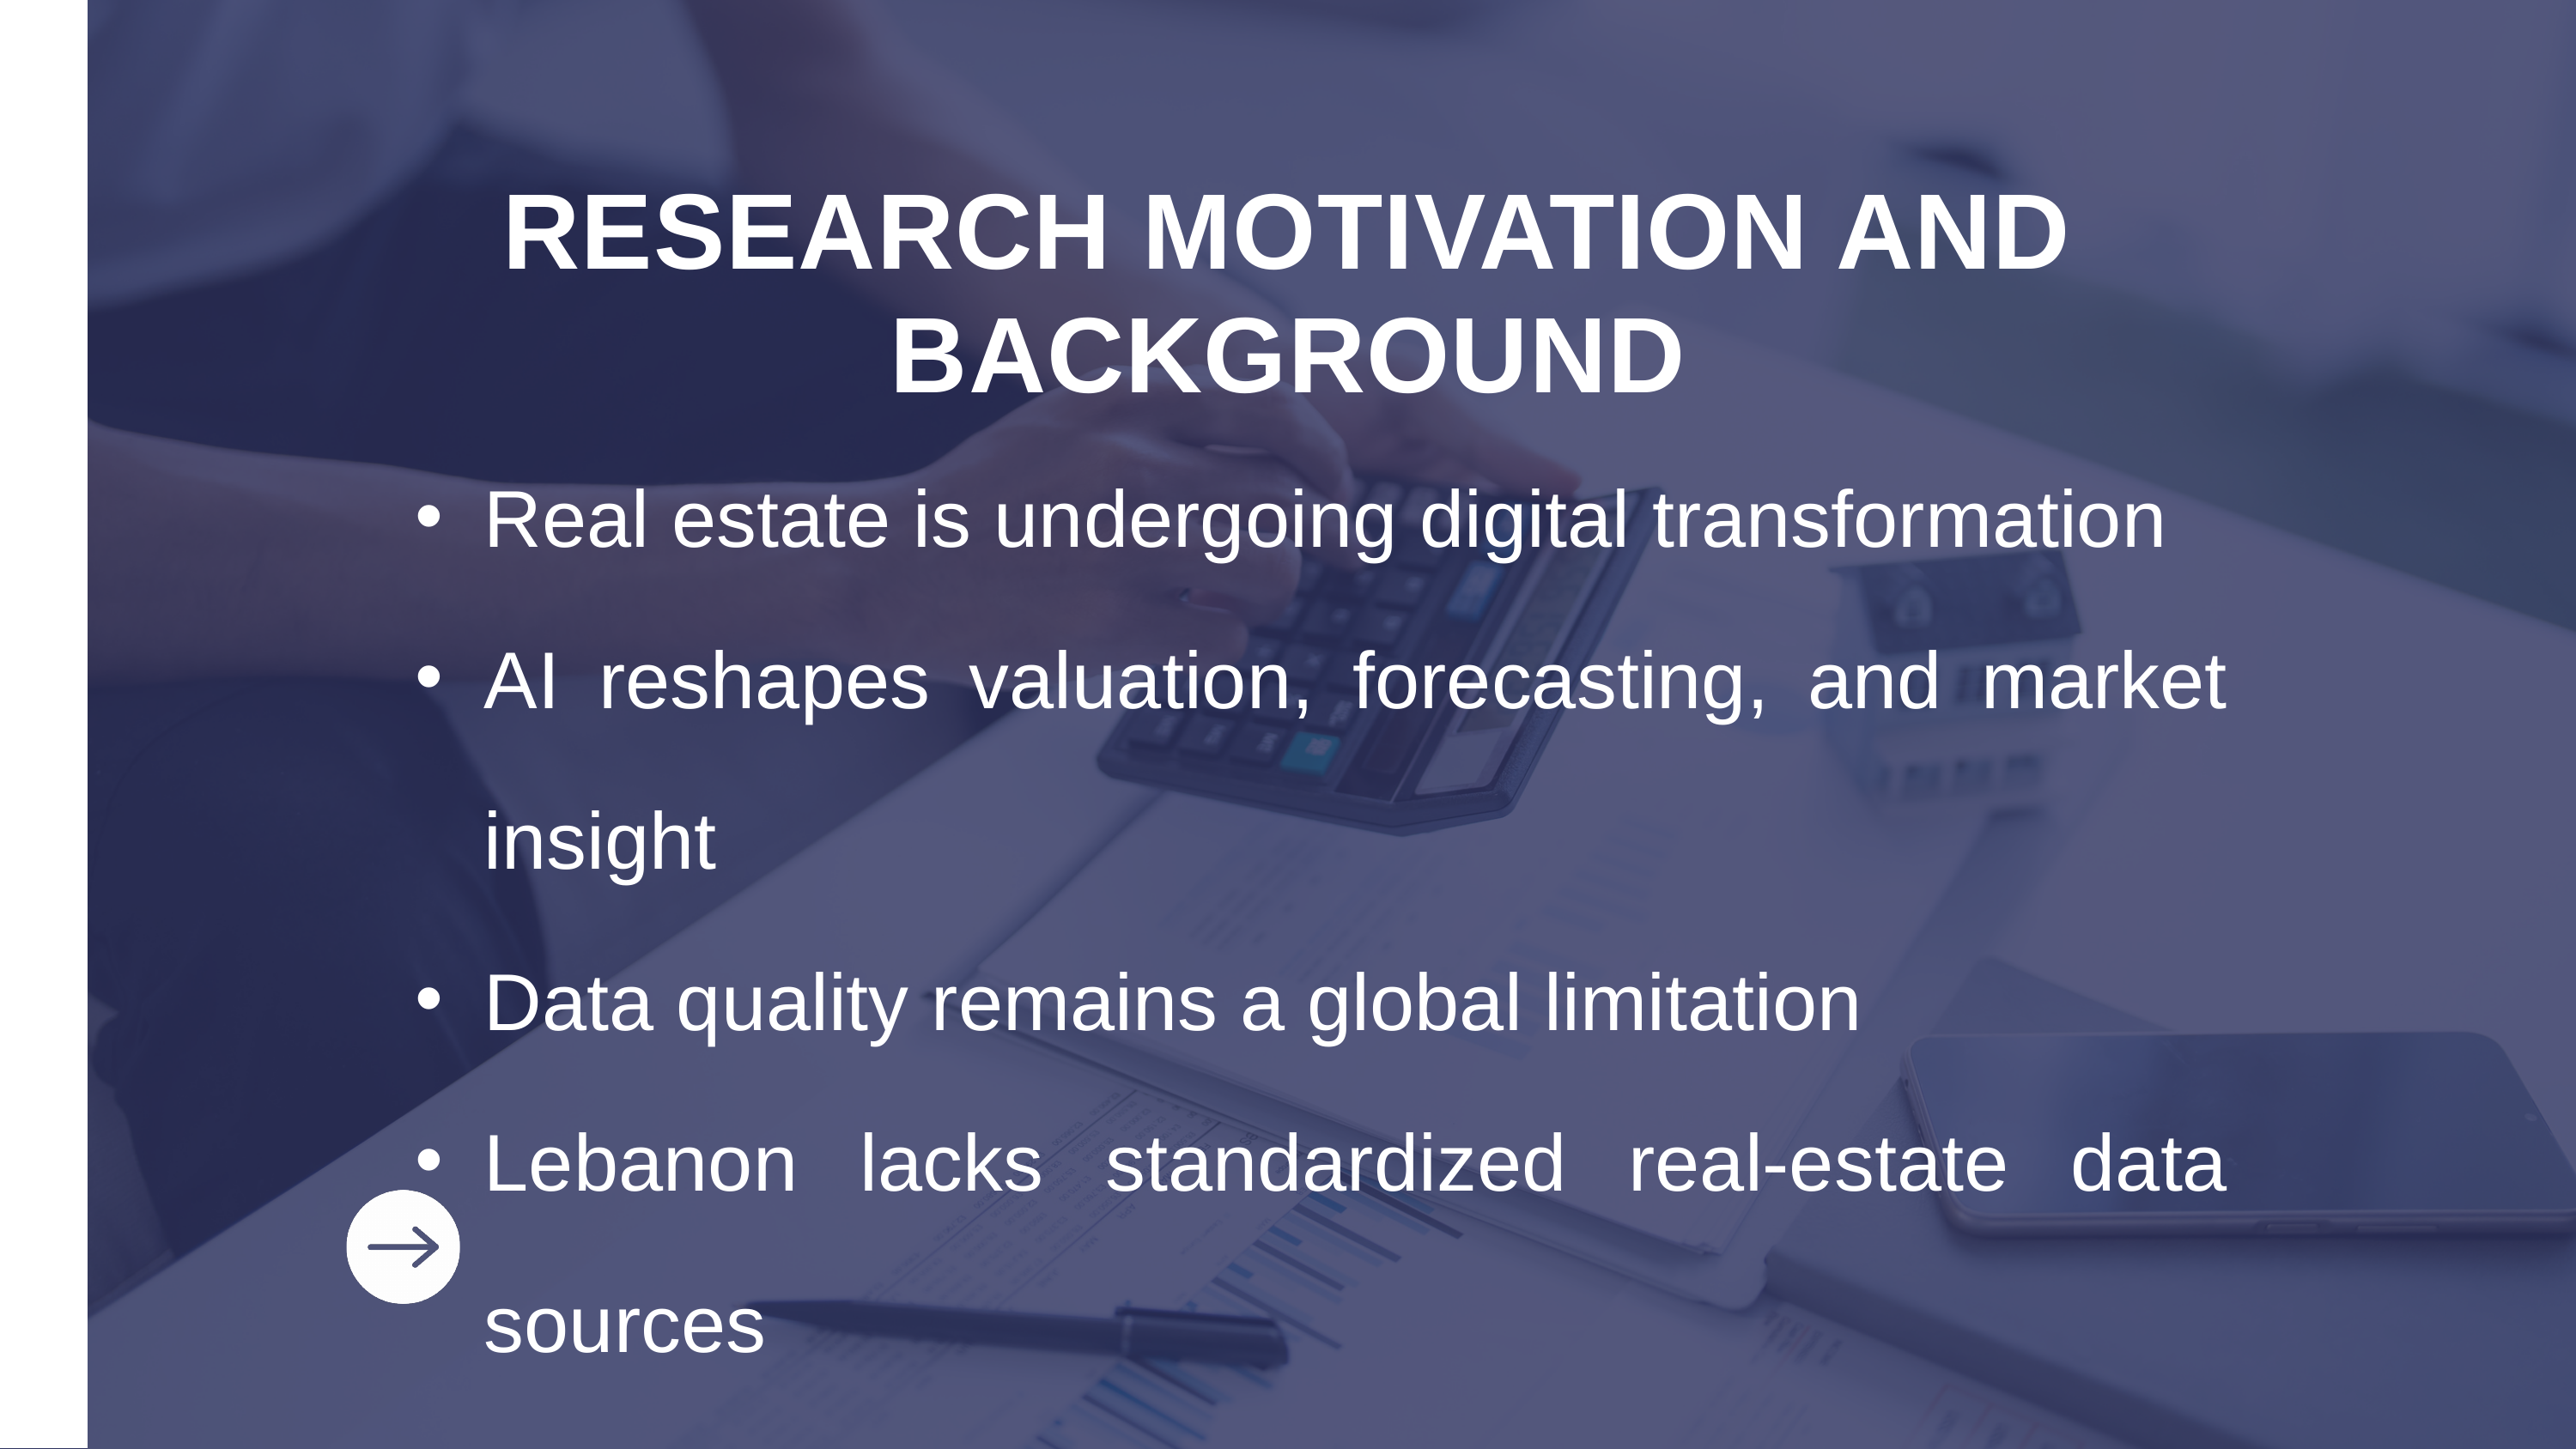

RESEARCH MOTIVATION AND BACKGROUND
Real estate is undergoing digital transformation
AI reshapes valuation, forecasting, and market insight
Data quality remains a global limitation
Lebanon lacks standardized real-estate data sources